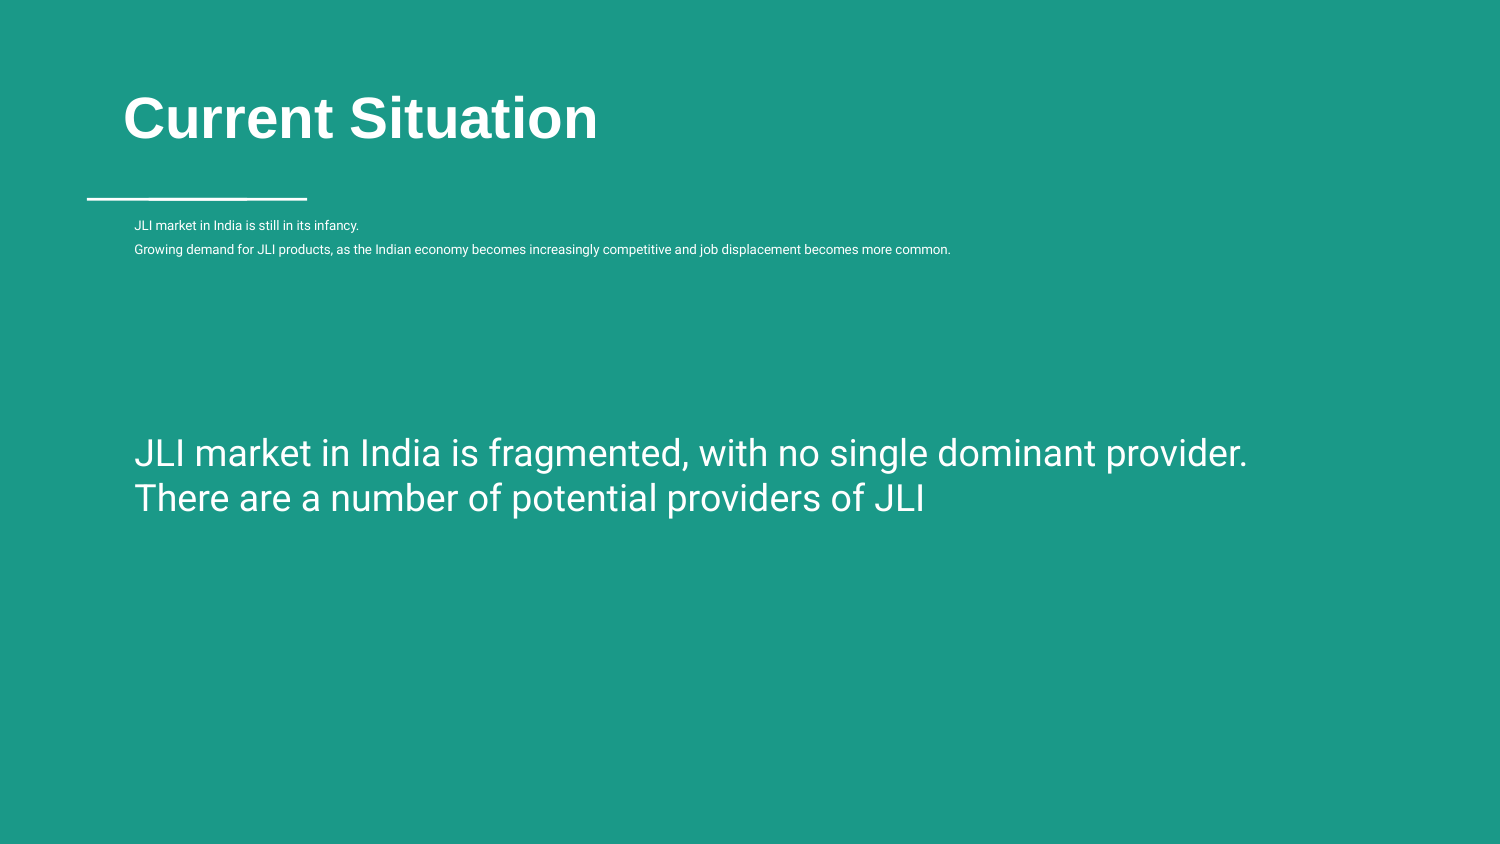

Current Situation
# JLI market in India is still in its infancy. Growing demand for JLI products, as the Indian economy becomes increasingly competitive and job displacement becomes more common.

JLI market in India is fragmented, with no single dominant provider. There are a number of potential providers of JLI